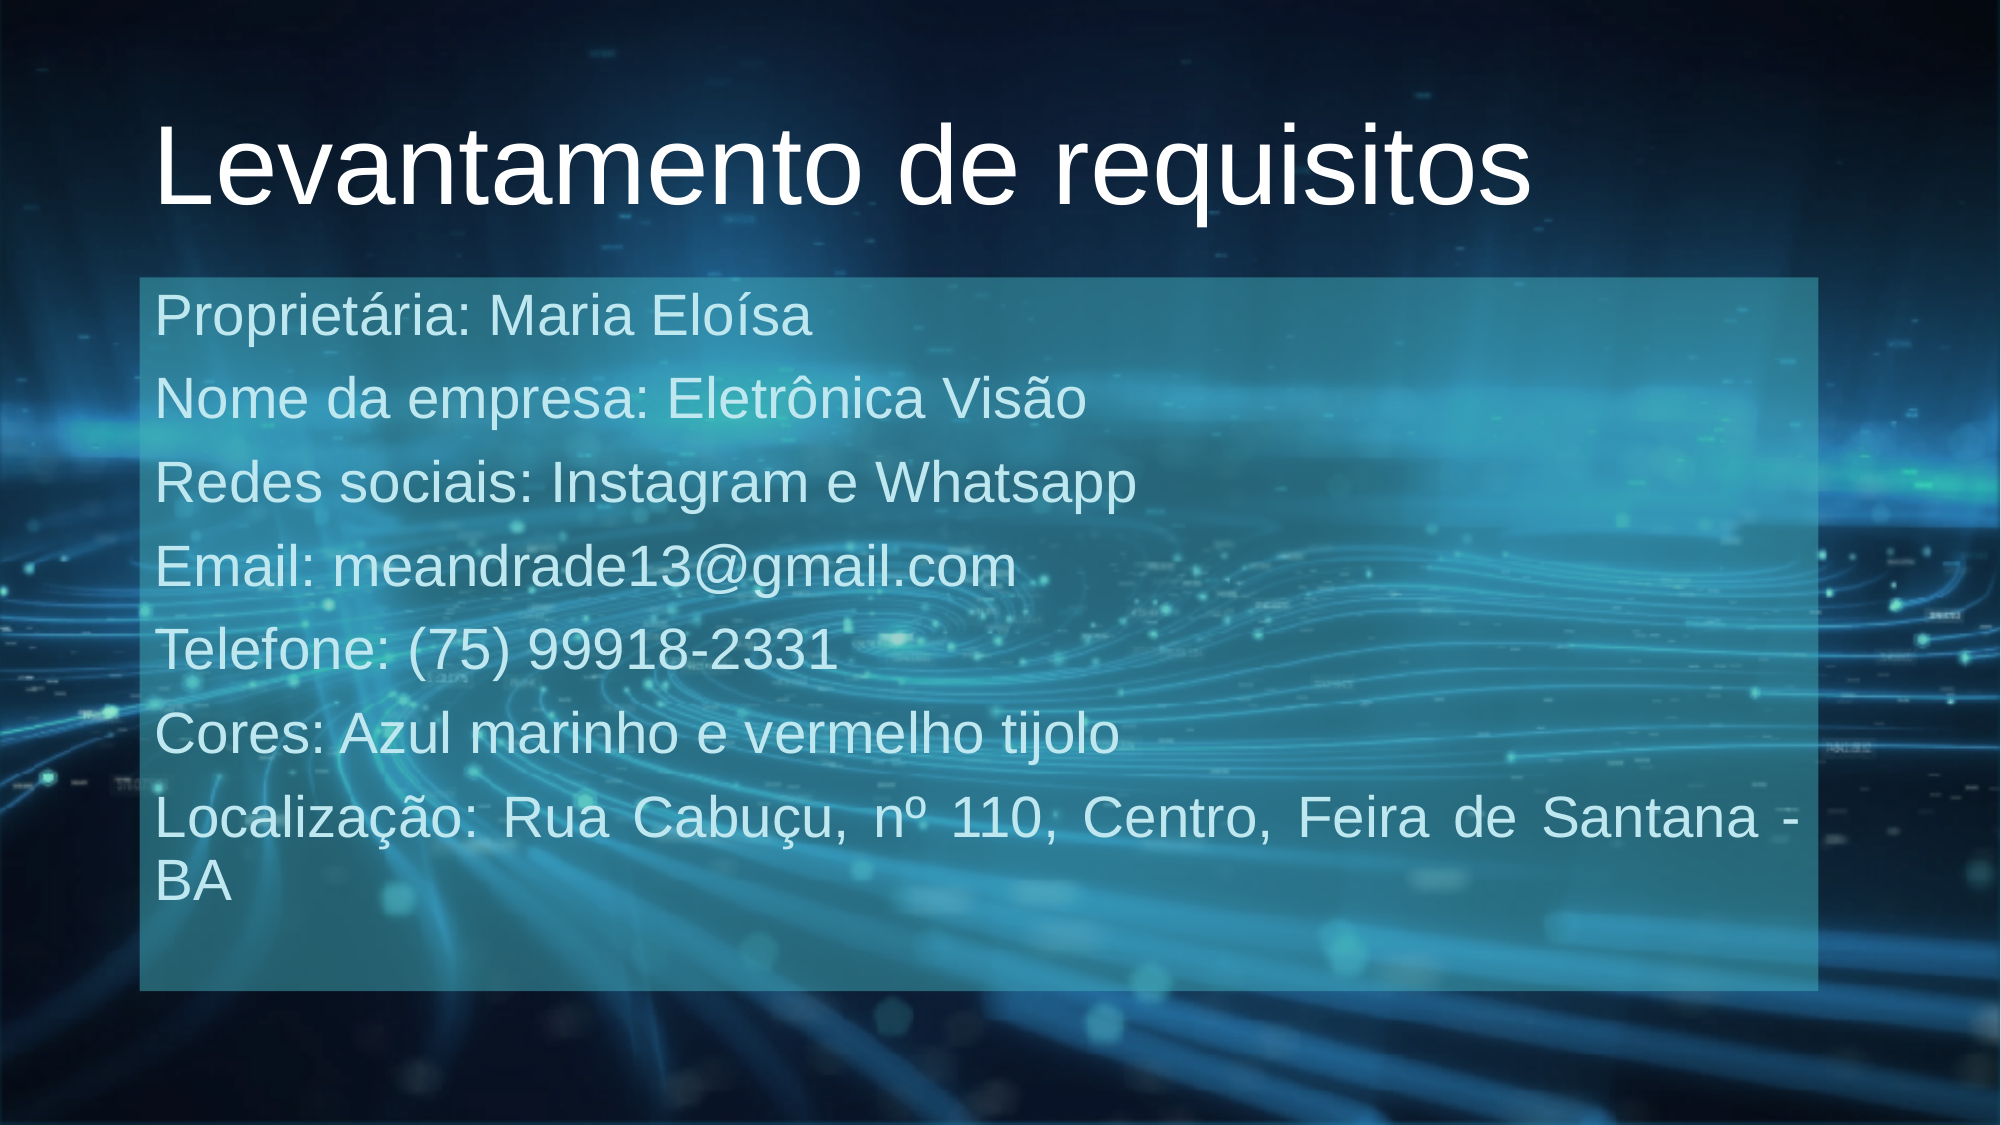

# Levantamento de requisitos
Proprietária: Maria Eloísa
Nome da empresa: Eletrônica Visão
Redes sociais: Instagram e Whatsapp
Email: meandrade13@gmail.com
Telefone: (75) 99918-2331
Cores: Azul marinho e vermelho tijolo
Localização: Rua Cabuçu, nº 110, Centro, Feira de Santana - BA